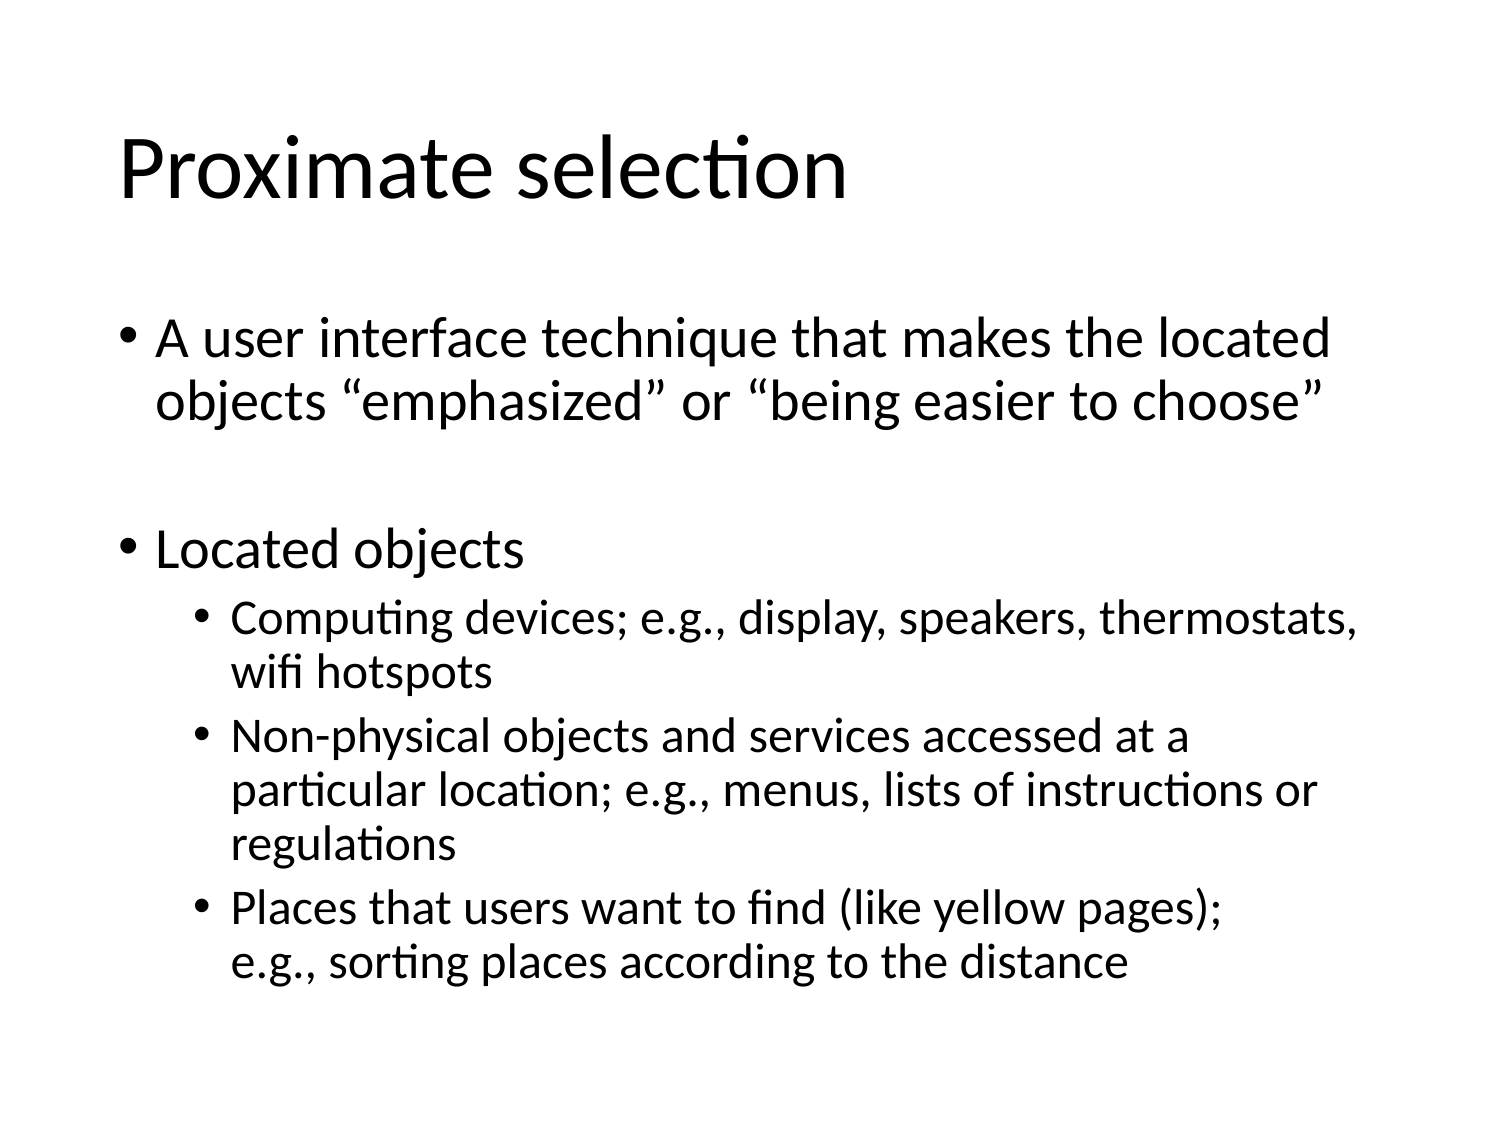

# Proximate selection
A user interface technique that makes the located objects “emphasized” or “being easier to choose”

Located objects
Computing devices; e.g., display, speakers, thermostats, wifi hotspots
Non-physical objects and services accessed at a particular location; e.g., menus, lists of instructions or regulations
Places that users want to find (like yellow pages);
e.g., sorting places according to the distance